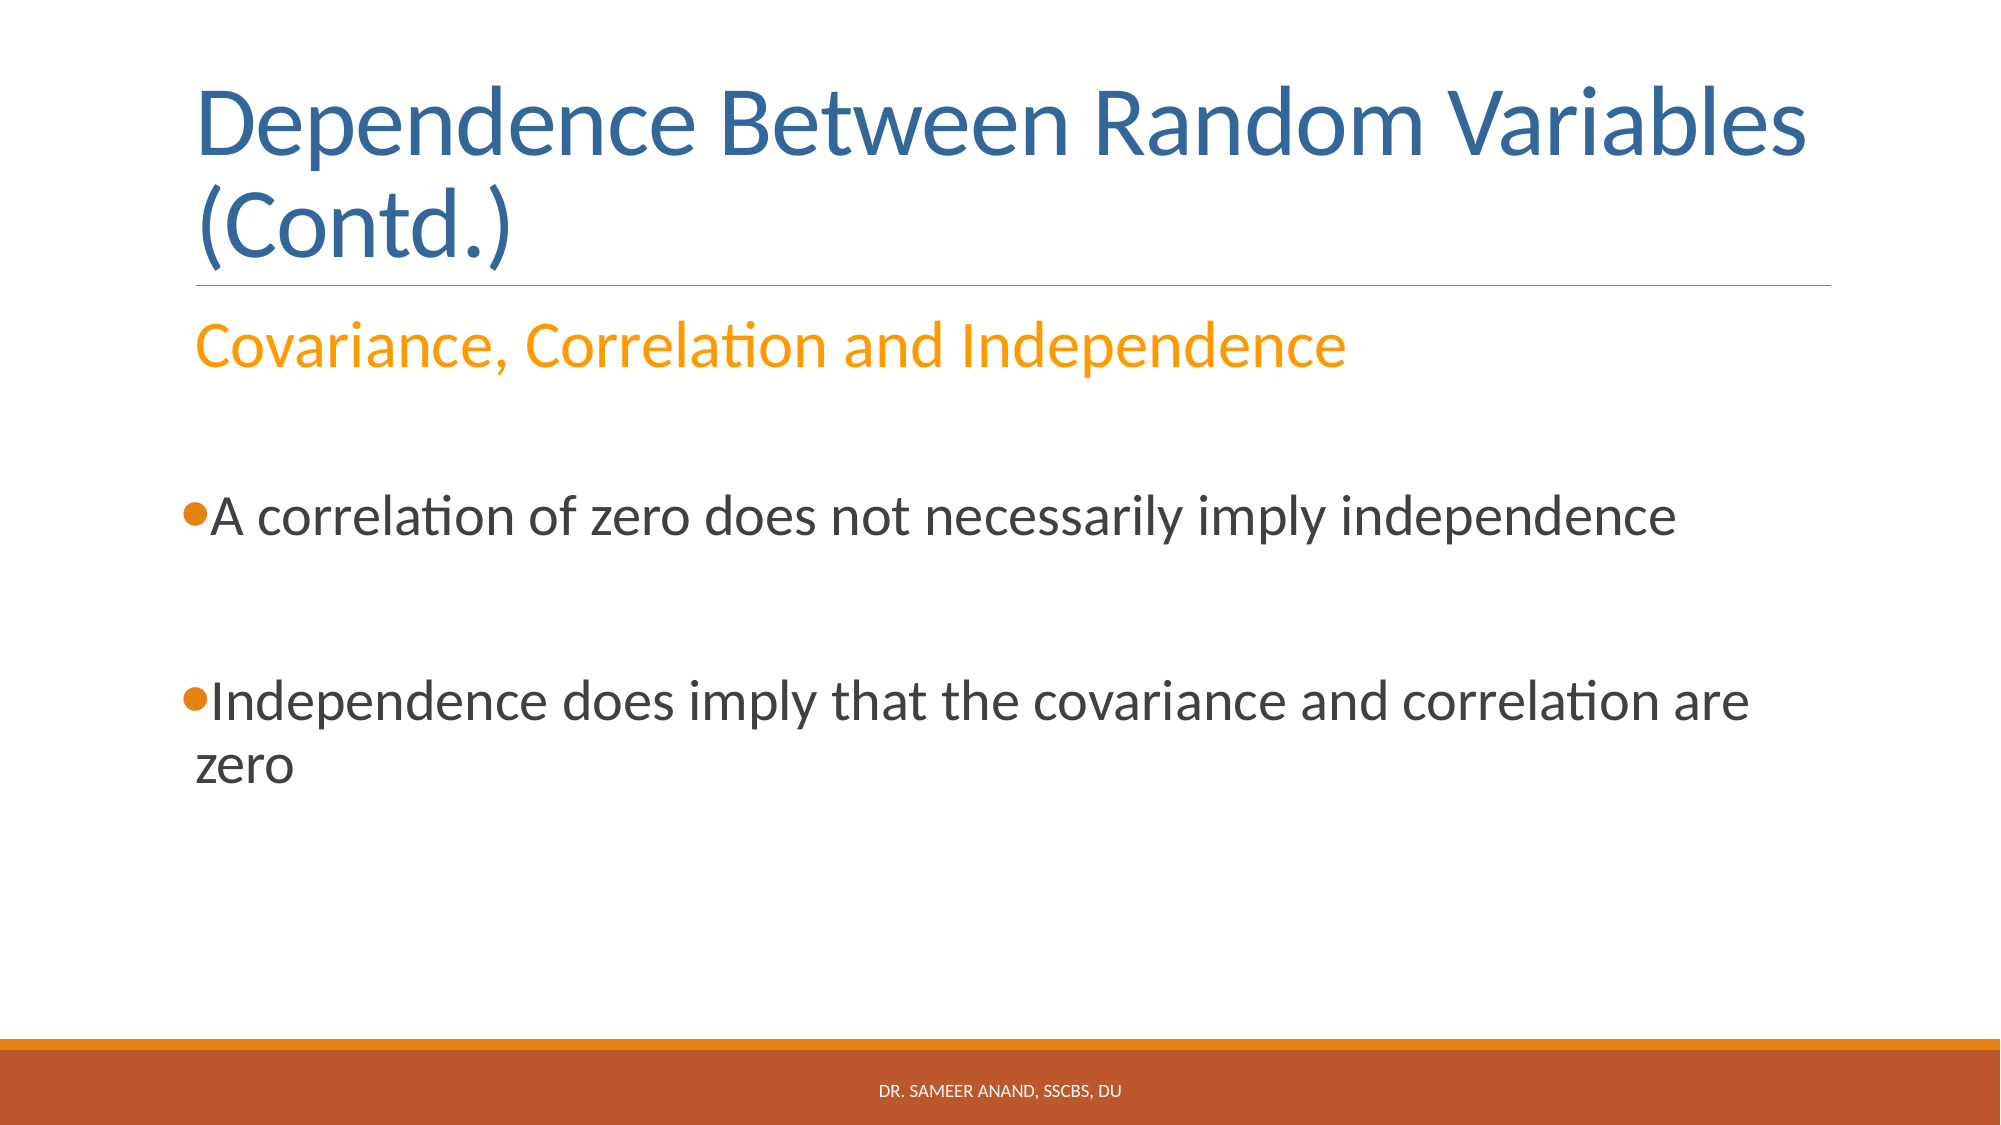

# Dependence Between Random Variables (Contd.)
Covariance, Correlation and Independence

A correlation of zero does not necessarily imply independence

Independence does imply that the covariance and correlation are zero

Dr. Sameer Anand, SSCBS, DU